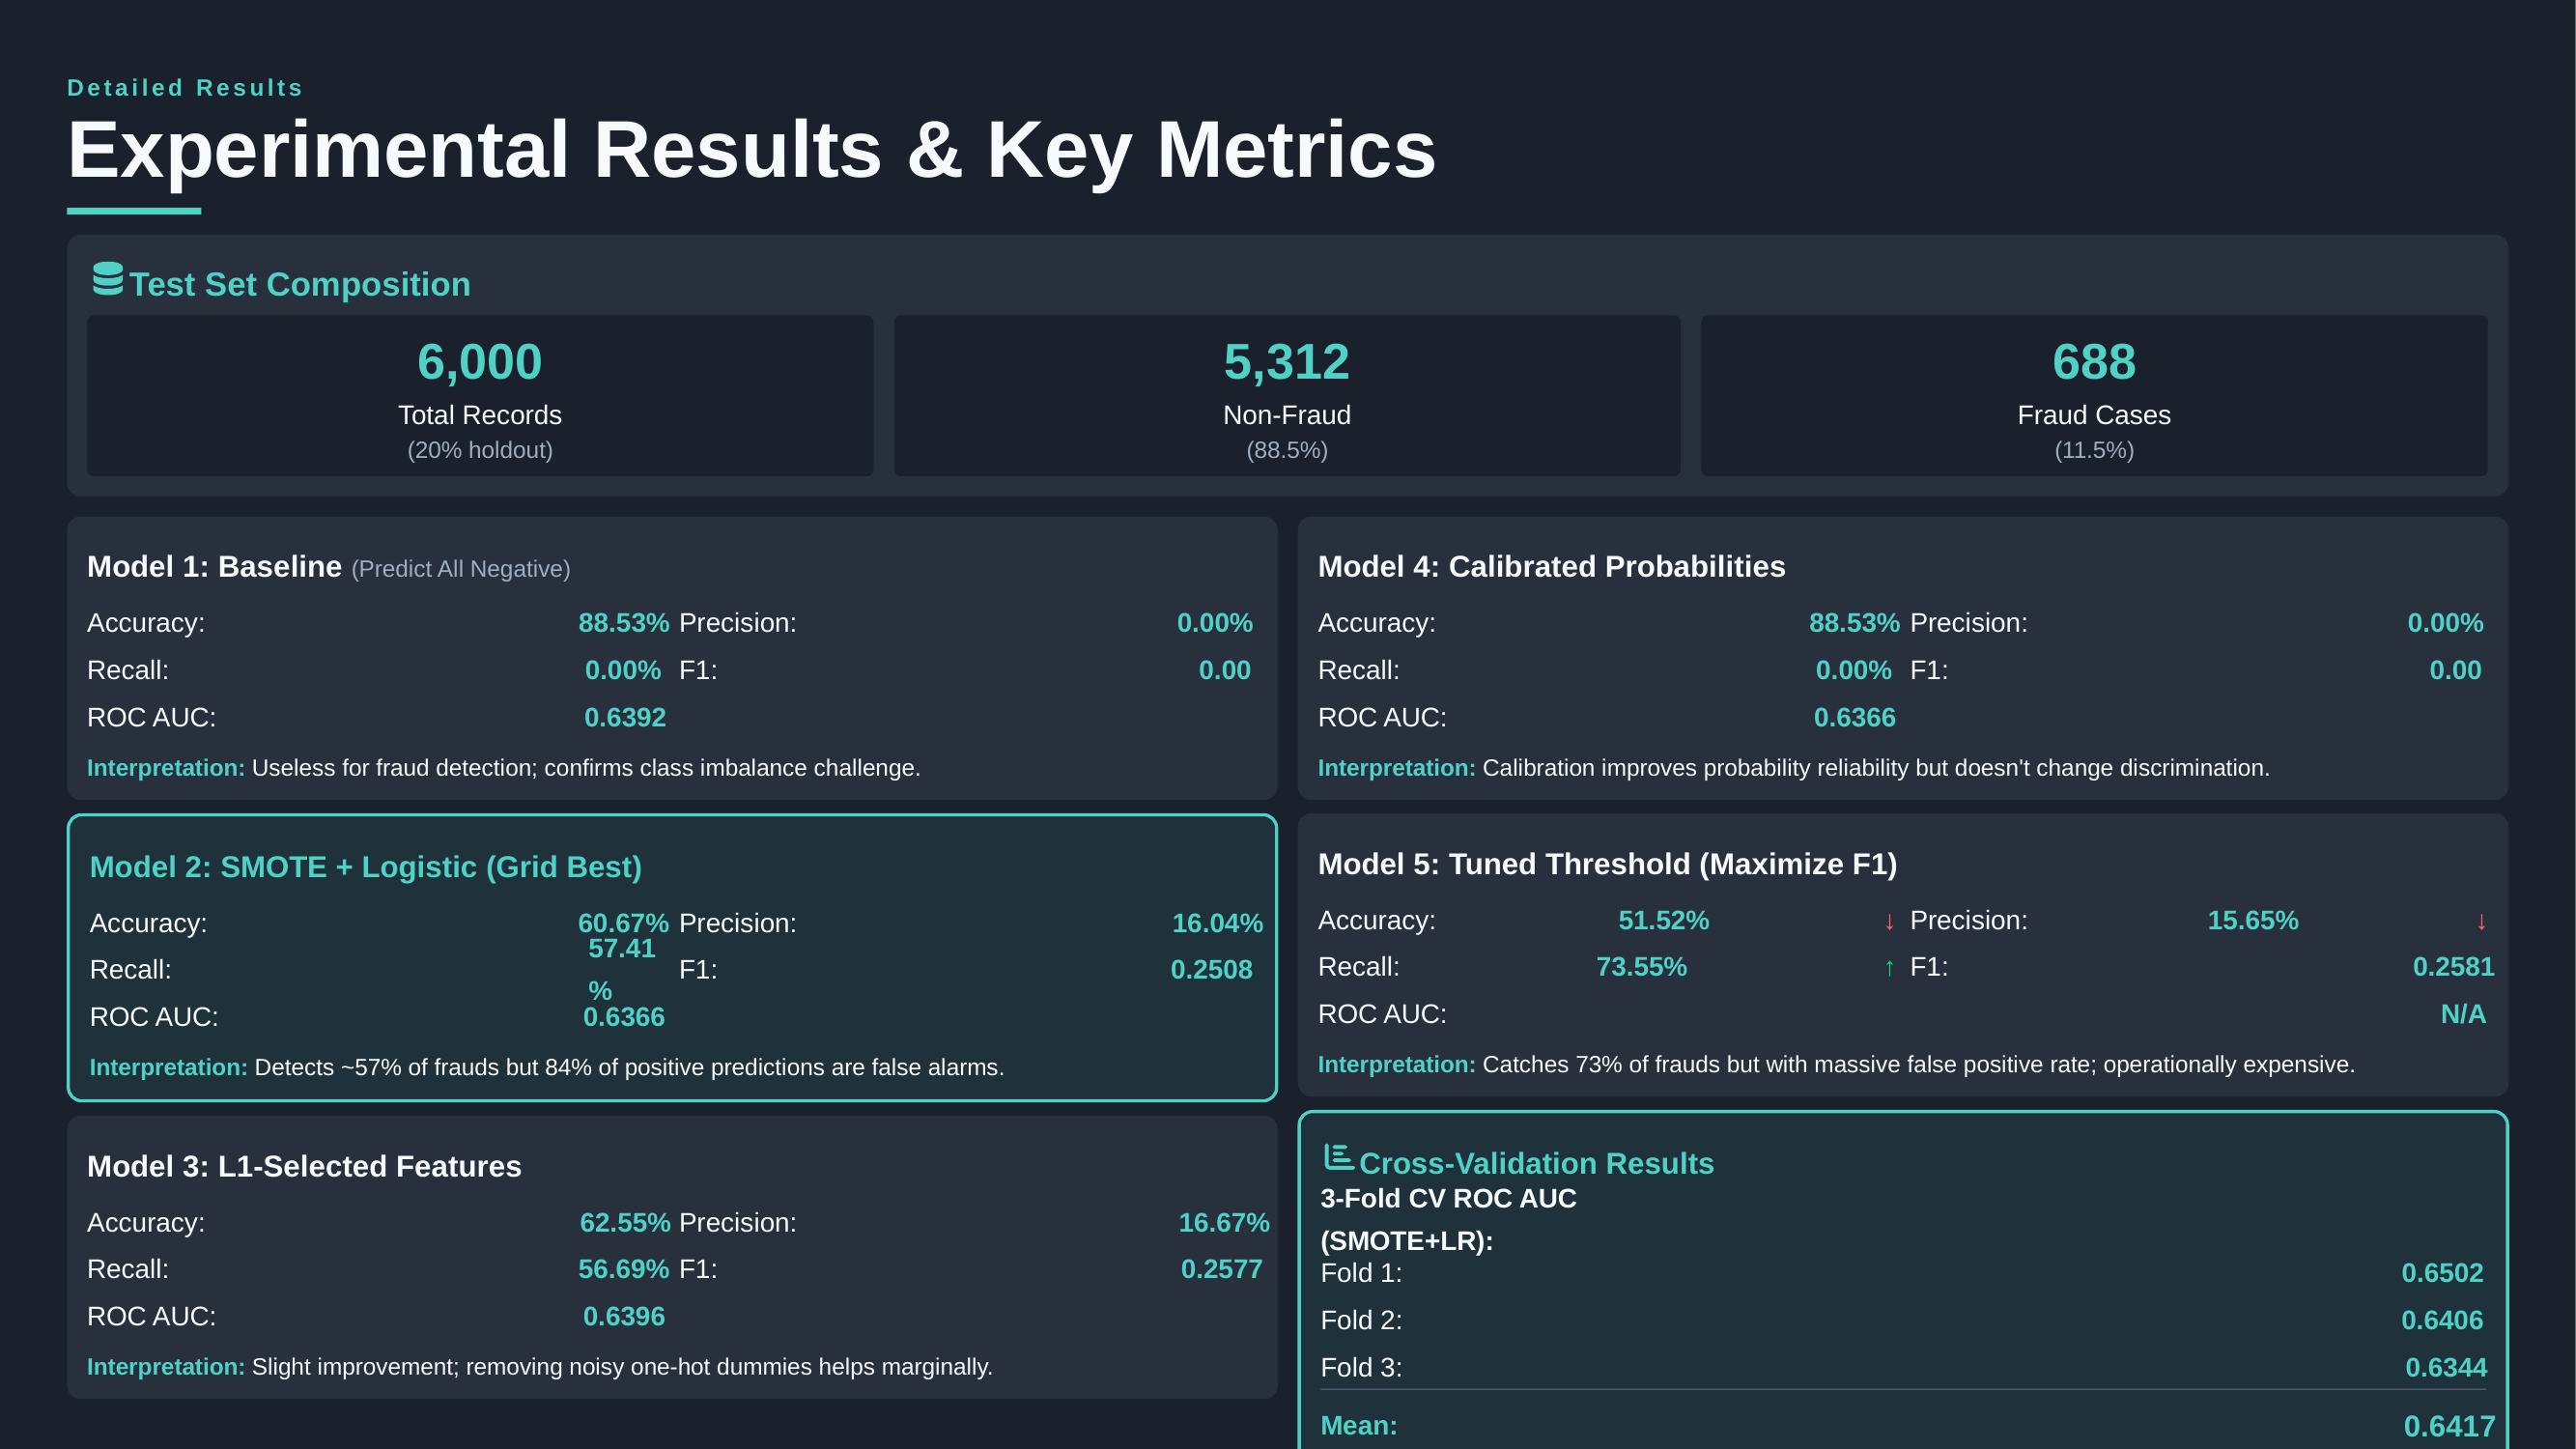

Detailed Results
Experimental Results & Key Metrics

Test Set Composition

6,000
5,312
688
Total Records
Non-Fraud
Fraud Cases
(20% holdout)
(88.5%)
(11.5%)

Model 1: Baseline (Predict All Negative)
Model 4: Calibrated Probabilities
Accuracy:
88.53%
Precision:
0.00%
Accuracy:
88.53%
Precision:
0.00%
Recall:
0.00%
F1:
0.00
Recall:
0.00%
F1:
0.00
ROC AUC:
0.6392
ROC AUC:
0.6366
Interpretation: Useless for fraud detection; confirms class imbalance challenge.
Interpretation: Calibration improves probability reliability but doesn't change discrimination.

Model 5: Tuned Threshold (Maximize F1)
Model 2: SMOTE + Logistic (Grid Best)
Accuracy:
51.52%
↓
Precision:
15.65%
↓
Accuracy:
60.67%
Precision:
16.04%
Recall:
73.55%
↑
F1:
0.2581
Recall:
57.41%
F1:
0.2508
ROC AUC:
N/A
ROC AUC:
0.6366
Interpretation: Catches 73% of frauds but with massive false positive rate; operationally expensive.
Interpretation: Detects ~57% of frauds but 84% of positive predictions are false alarms.

Cross-Validation Results
Model 3: L1-Selected Features

Accuracy:
62.55%
Precision:
16.67%
3-Fold CV ROC AUC (SMOTE+LR):
Recall:
56.69%
F1:
0.2577
Fold 1:
0.6502
ROC AUC:
0.6396
Fold 2:
0.6406
Fold 3:
0.6344
Interpretation: Slight improvement; removing noisy one-hot dummies helps marginally.

Mean:
0.6417
✓ Consistent with test set (0.6366); minimal overfitting.